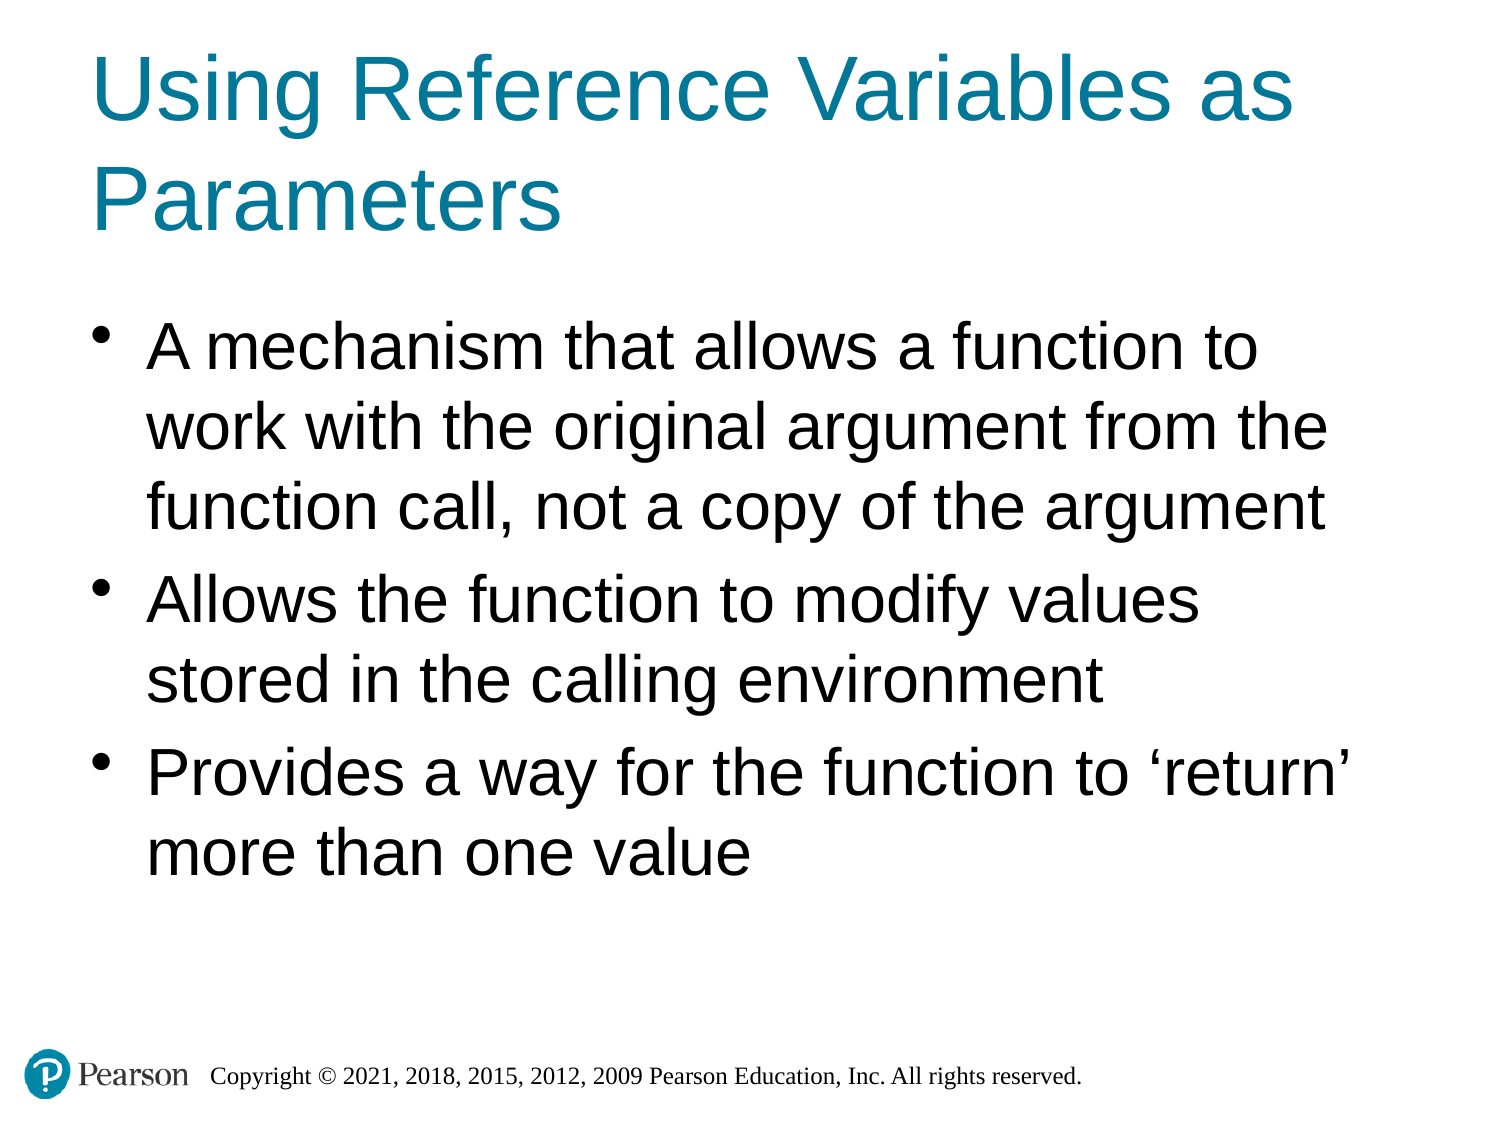

# Using Reference Variables as Parameters
A mechanism that allows a function to work with the original argument from the function call, not a copy of the argument
Allows the function to modify values stored in the calling environment
Provides a way for the function to ‘return’ more than one value